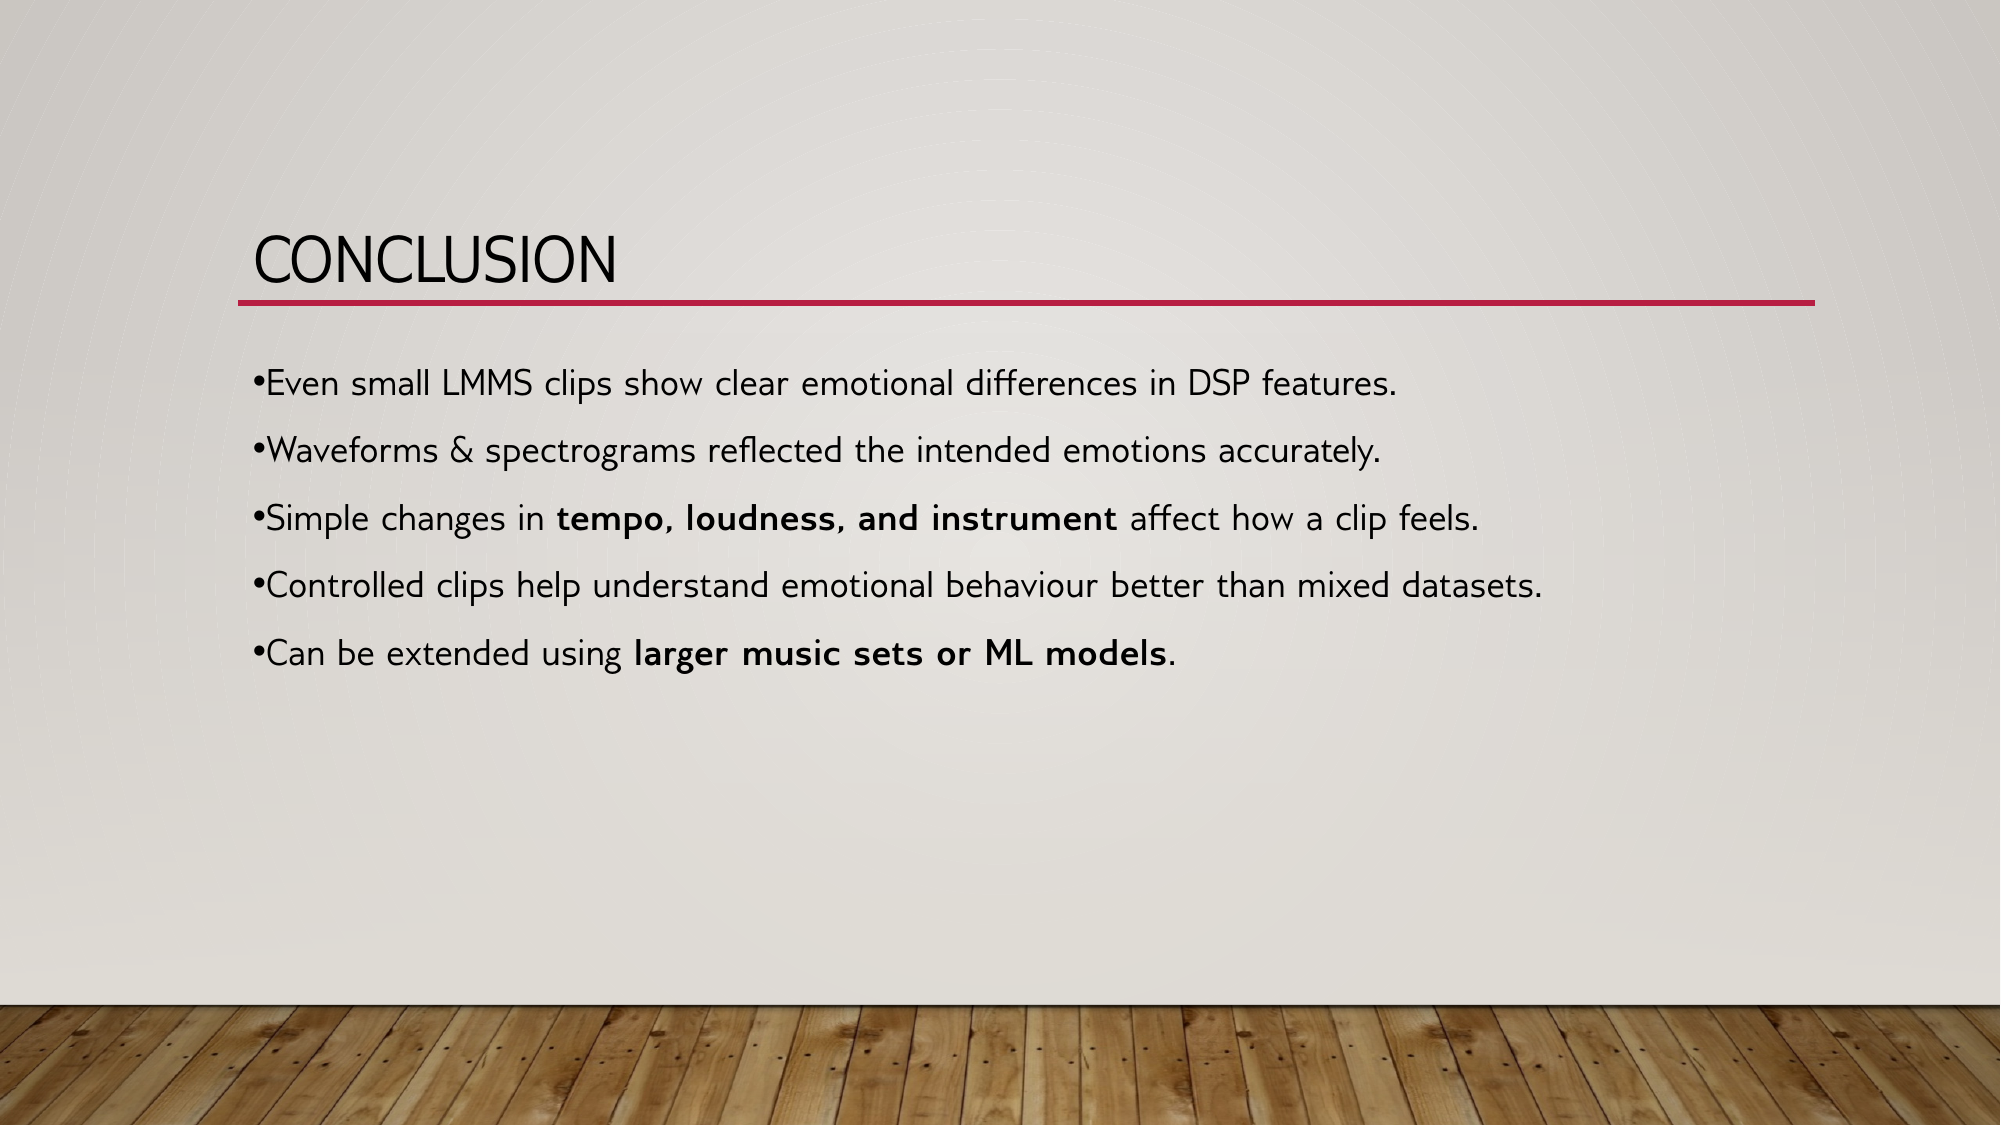

# conclusion
Even small LMMS clips show clear emotional differences in DSP features.
Waveforms & spectrograms reflected the intended emotions accurately.
Simple changes in tempo, loudness, and instrument affect how a clip feels.
Controlled clips help understand emotional behaviour better than mixed datasets.
Can be extended using larger music sets or ML models.